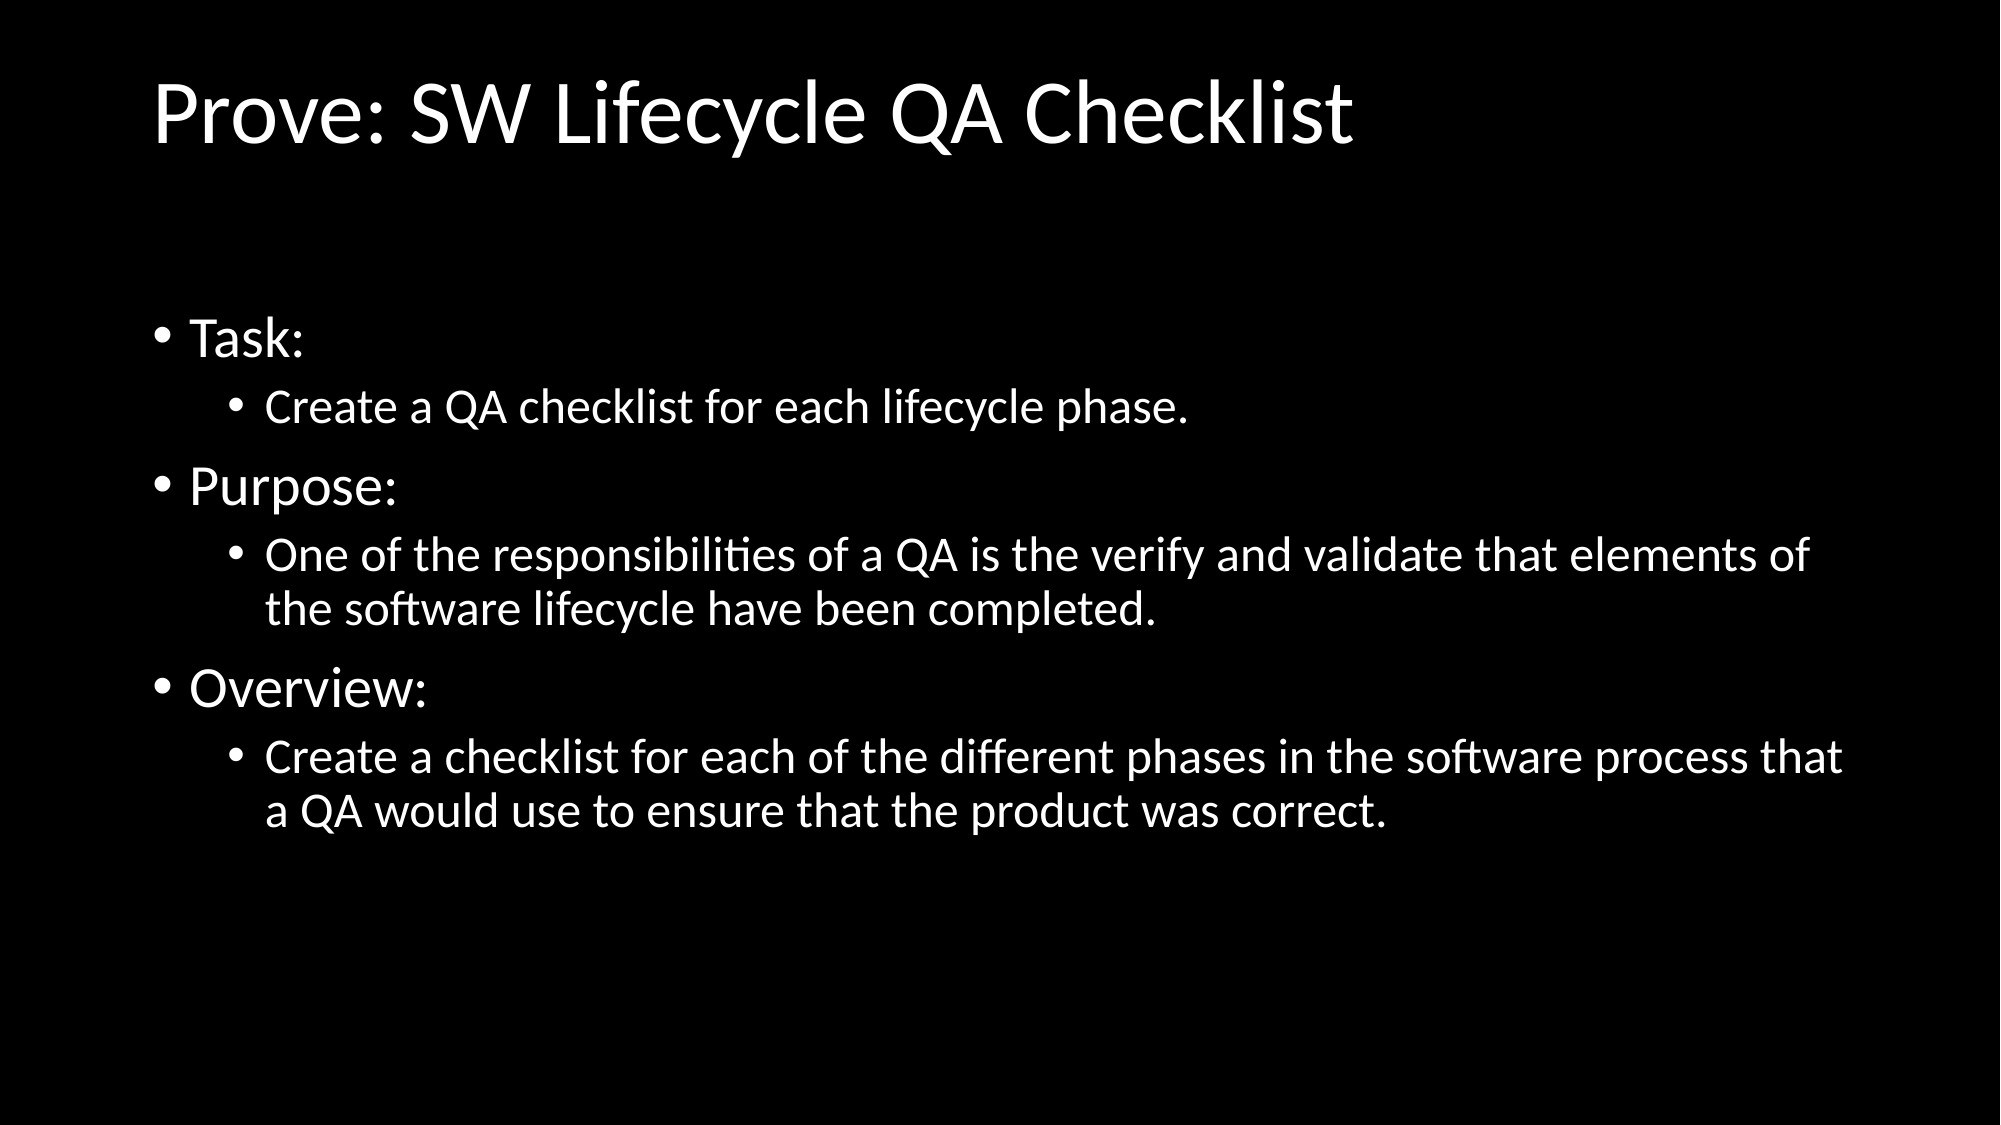

# Prove: SW Lifecycle QA Checklist
Task:
Create a QA checklist for each lifecycle phase.
Purpose:
One of the responsibilities of a QA is the verify and validate that elements of the software lifecycle have been completed.
Overview:
Create a checklist for each of the different phases in the software process that a QA would use to ensure that the product was correct.